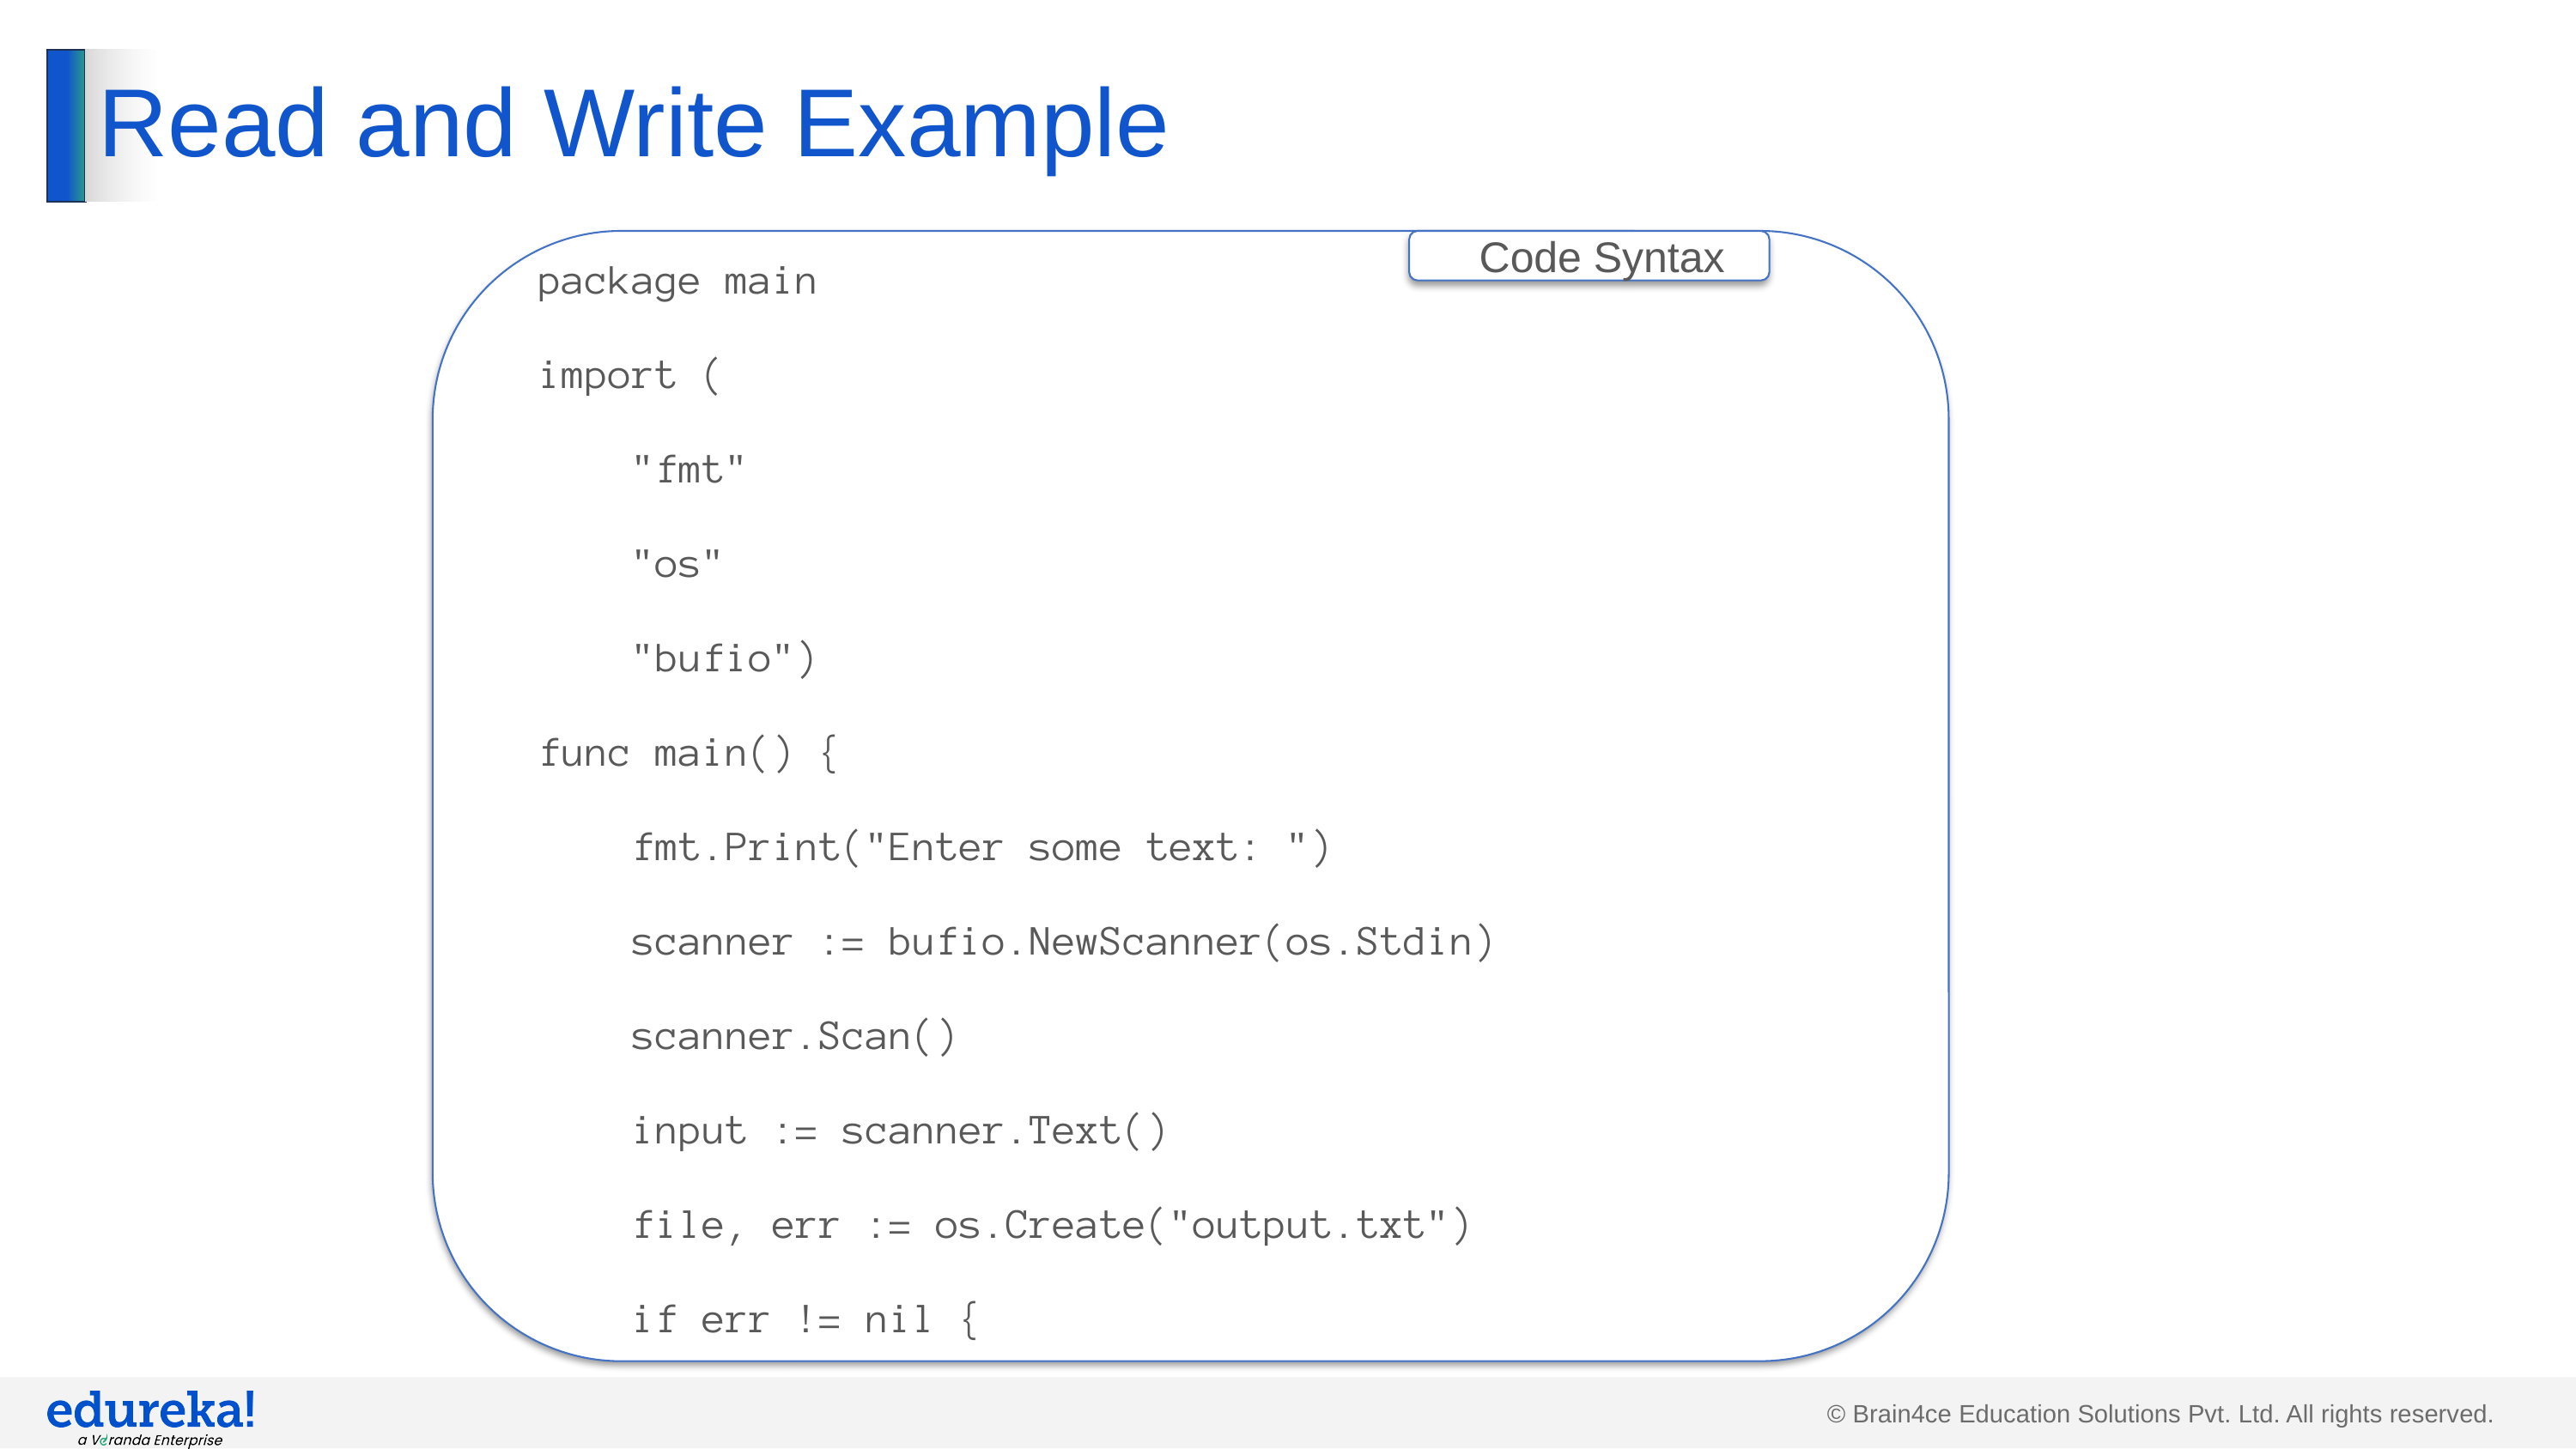

# Read and Write Example
package main
import (
    "fmt"
    "os"
    "bufio")
func main() {
    fmt.Print("Enter some text: ")
    scanner := bufio.NewScanner(os.Stdin)
    scanner.Scan()
    input := scanner.Text()
    file, err := os.Create("output.txt")
    if err != nil {
Code Syntax